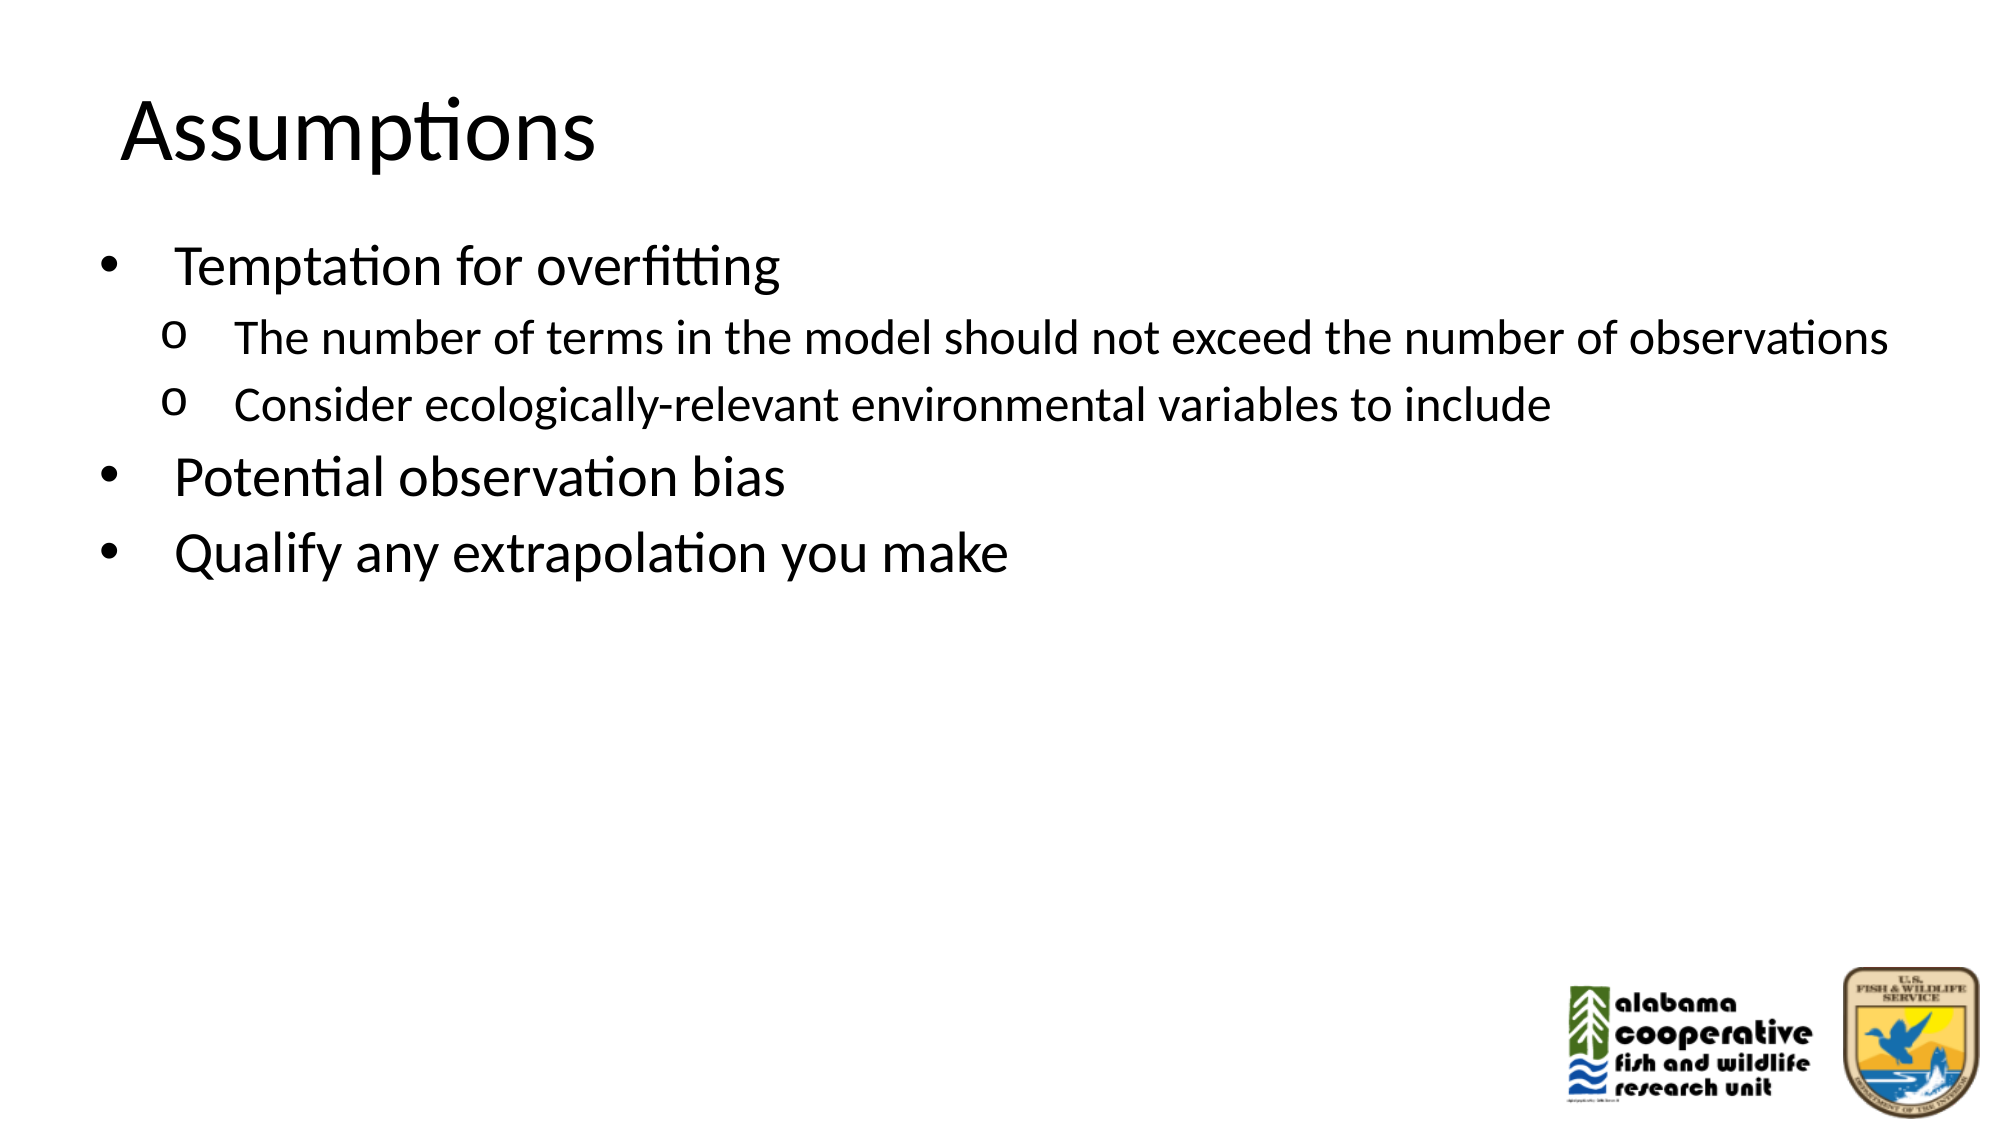

# Assumptions
Temptation for overfitting
The number of terms in the model should not exceed the number of observations
Consider ecologically-relevant environmental variables to include
Potential observation bias
Qualify any extrapolation you make